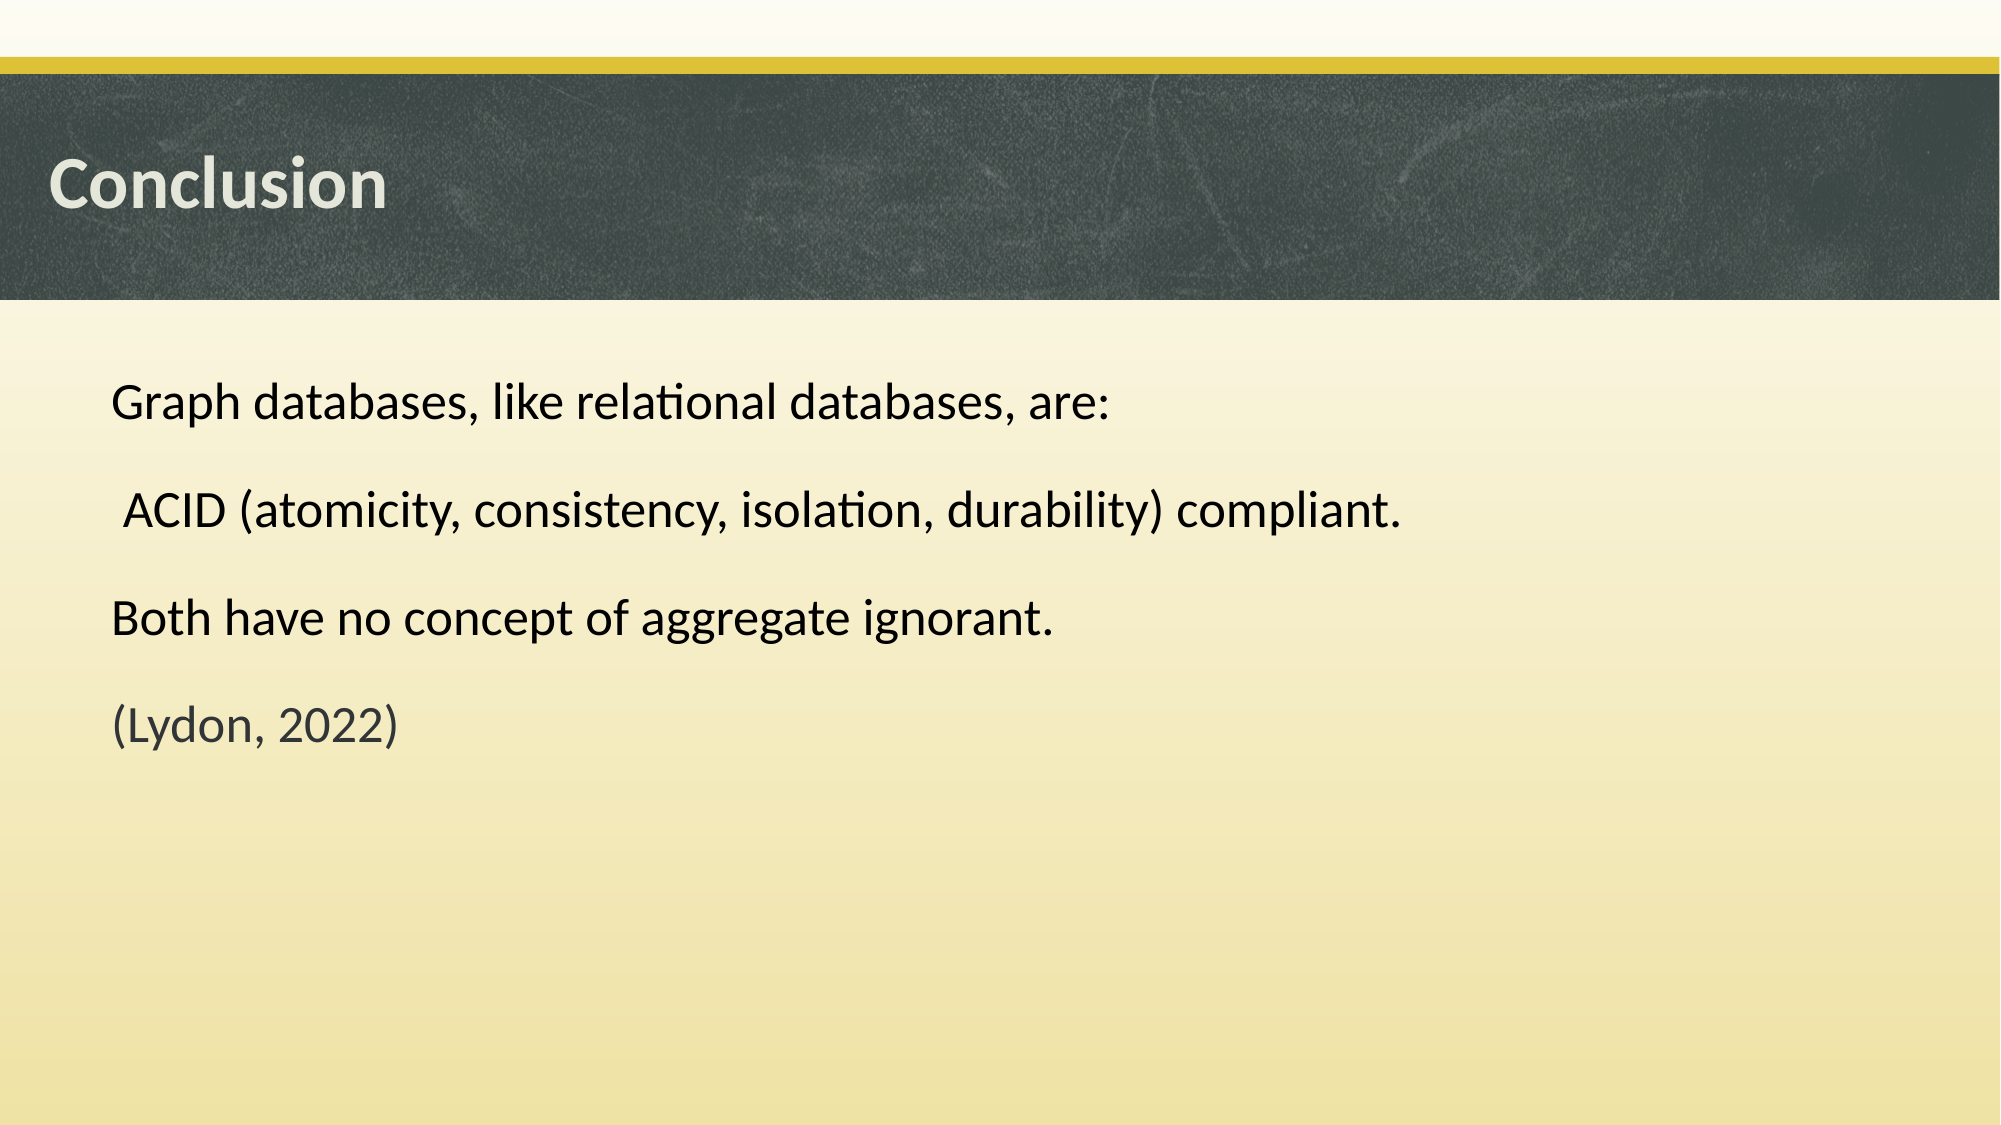

# Conclusion
Graph databases, like relational databases, are:
 ACID (atomicity, consistency, isolation, durability) compliant.
Both have no concept of aggregate ignorant.
(Lydon, 2022)